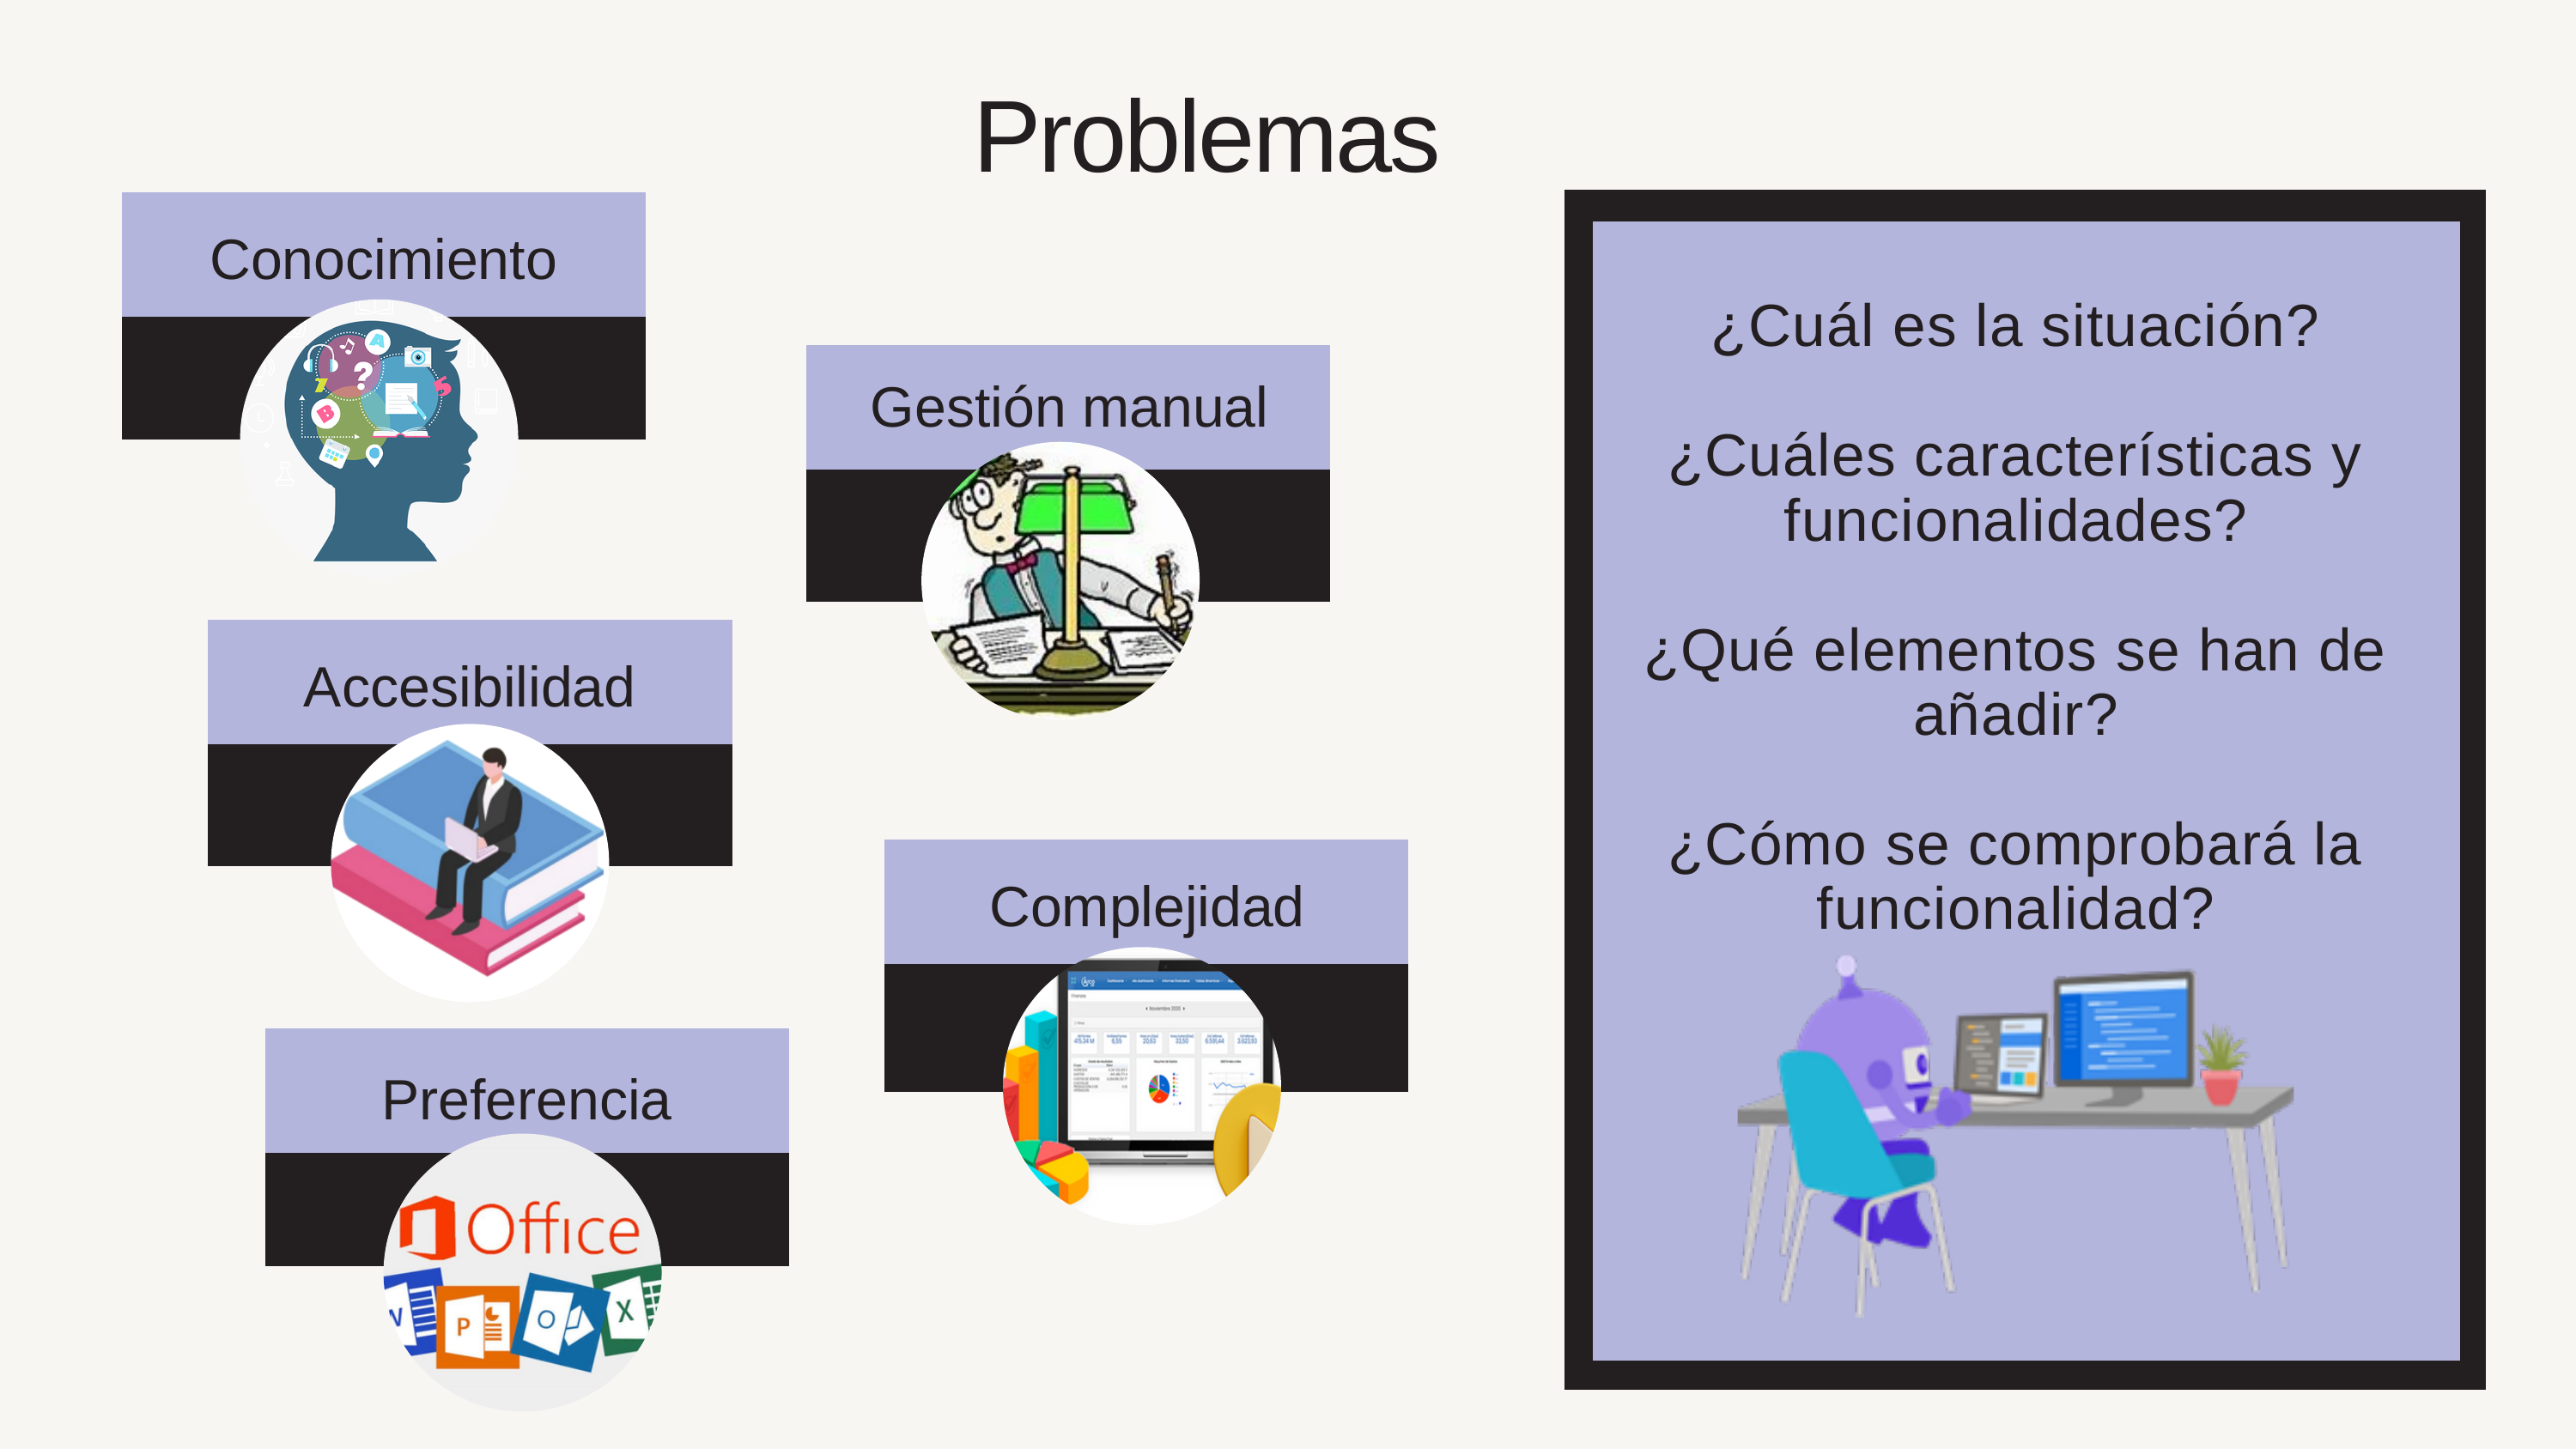

Problemas

Conocimiento

¿Cuál es la situación?

¿Cuáles características y funcionalidades?

¿Qué elementos se han de añadir?

¿Cómo se comprobará la funcionalidad?

Gestión manual

Accesibilidad

Complejidad

Preferencia